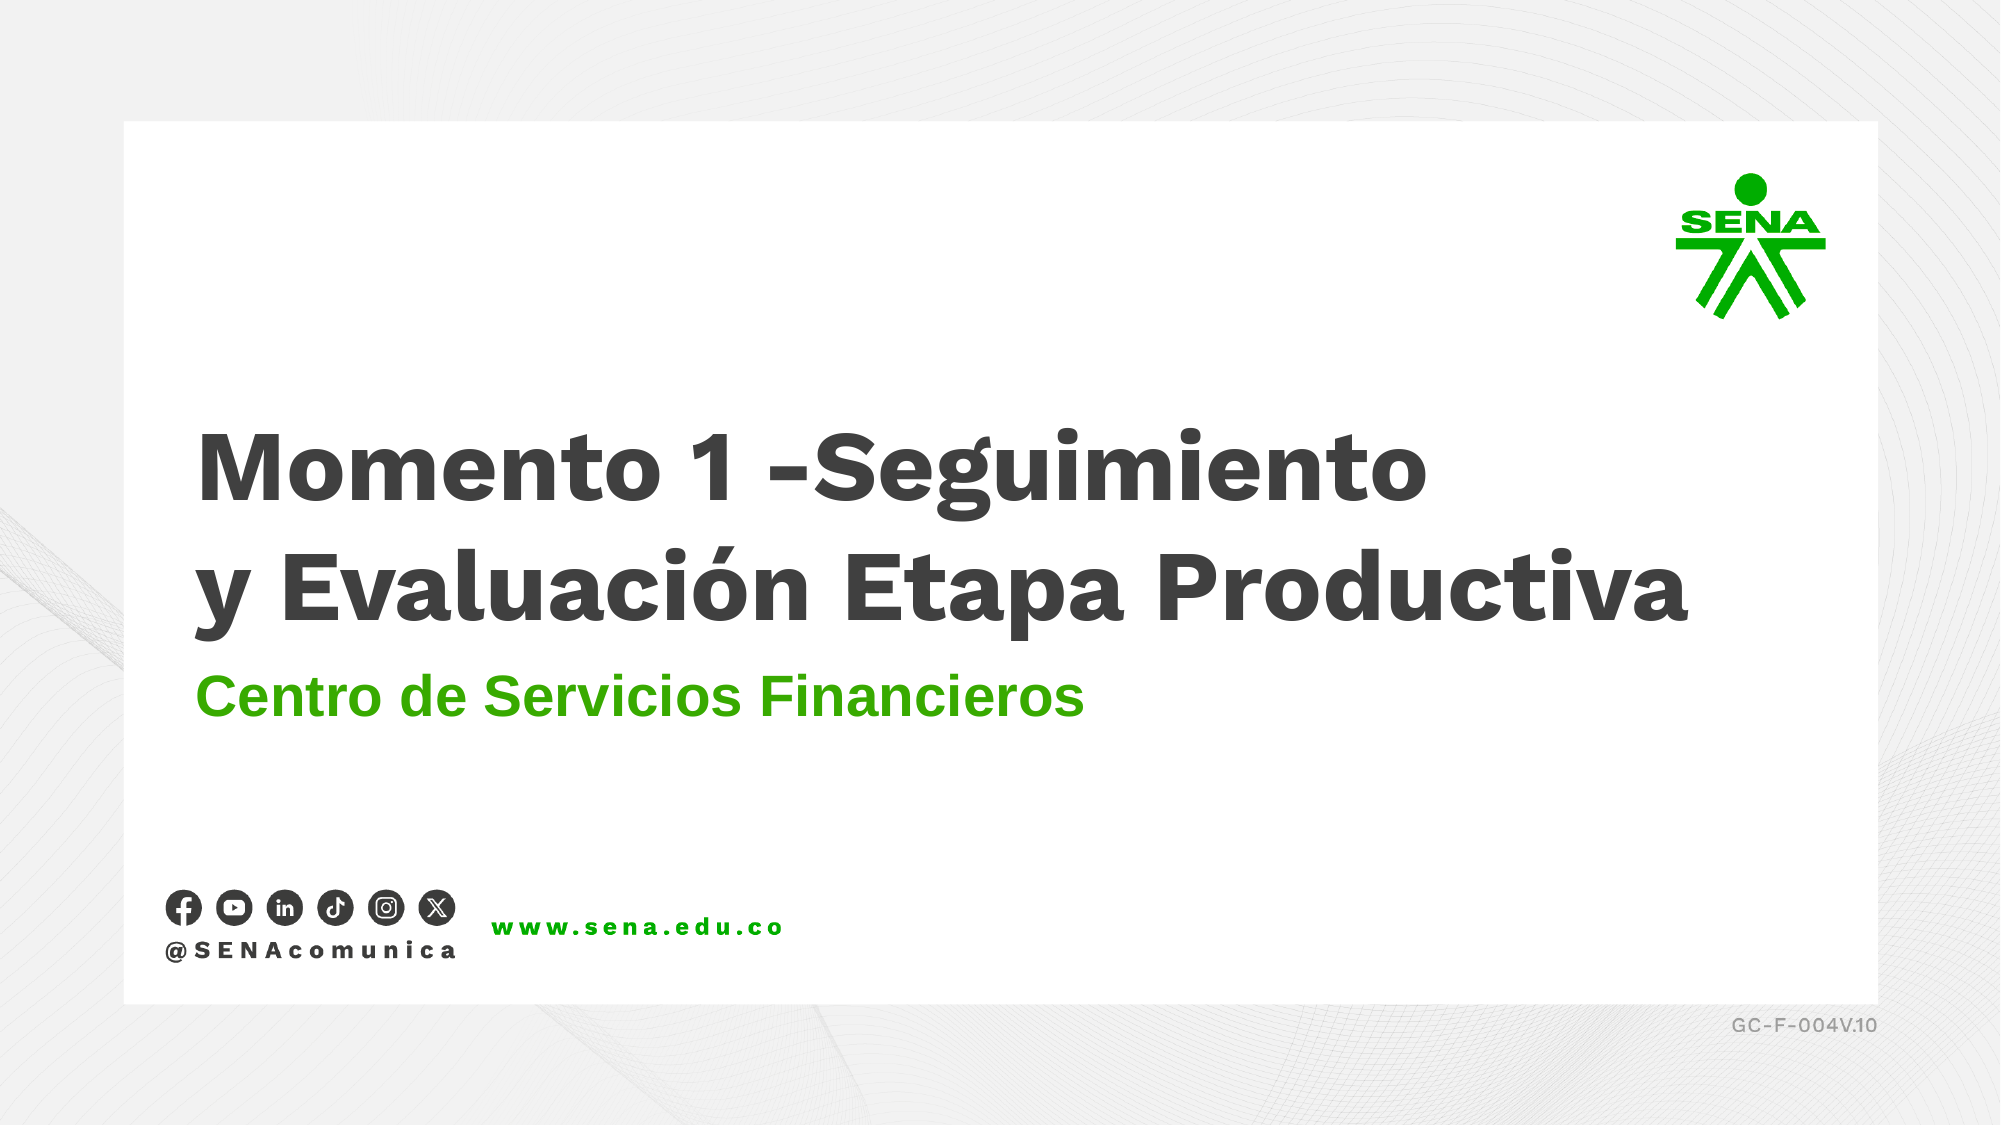

Momento 1 -Seguimiento
y Evaluación Etapa Productiva
Centro de Servicios Financieros